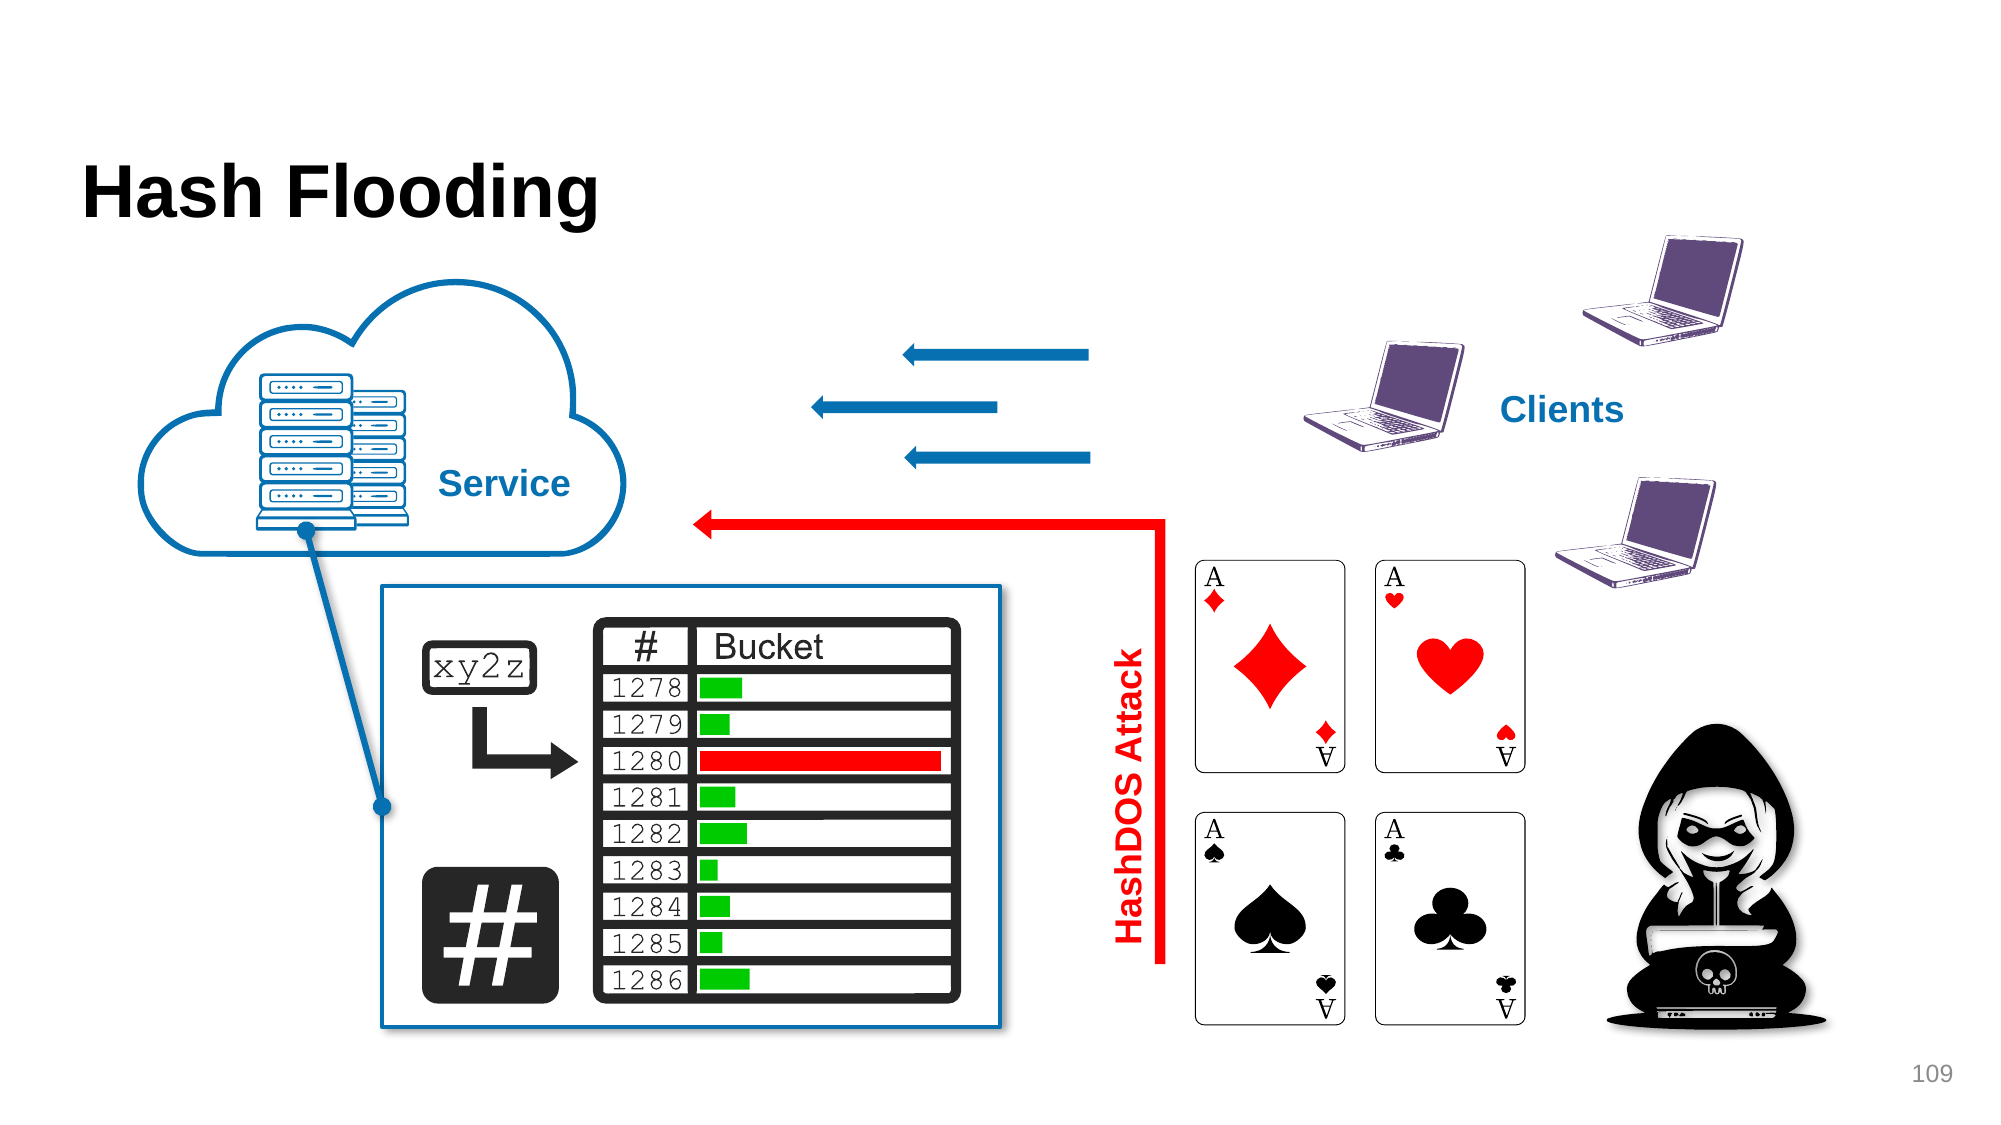

Hash Flooding

Service

Clients

HashDOS Attack

109